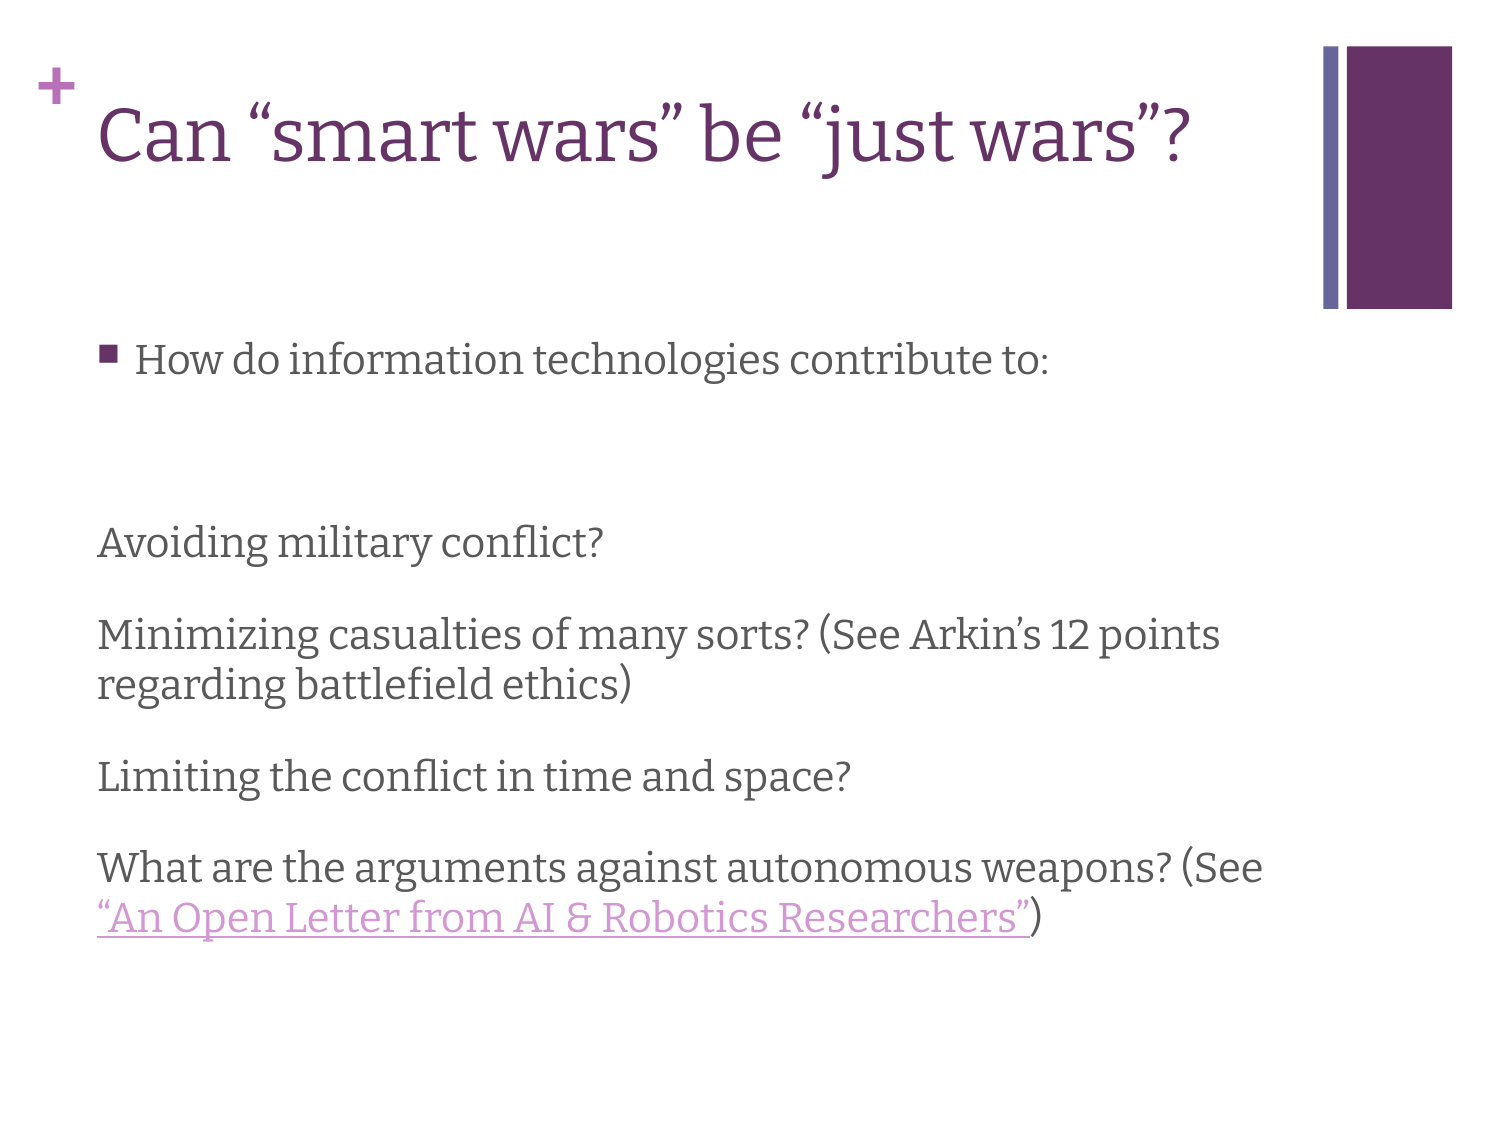

# Can “smart wars” be “just wars”?
How do information technologies contribute to:

Avoiding military conflict?
Minimizing casualties of many sorts? (See Arkin’s 12 points regarding battlefield ethics)
Limiting the conflict in time and space?
What are the arguments against autonomous weapons? (See “An Open Letter from AI & Robotics Researchers”)